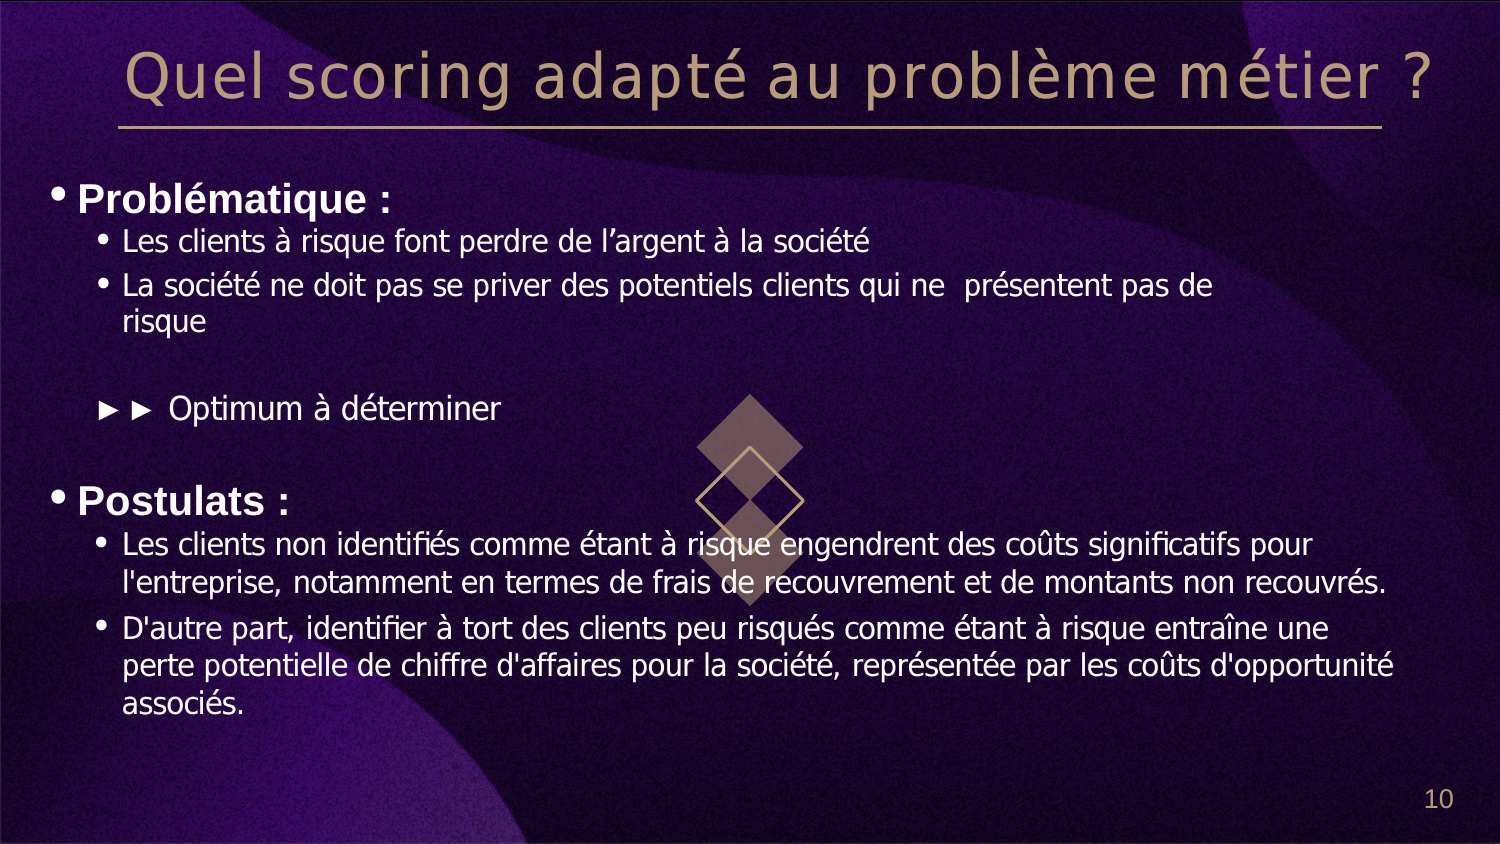

# Quel scoring adapté au problème métier ?
Problématique :
Les clients à risque font perdre de l’argent à la société
La société ne doit pas se priver des potentiels clients qui ne  présentent pas de risque

►► Optimum à déterminer

Postulats :
Les clients non identifiés comme étant à risque engendrent des coûts significatifs pour l'entreprise, notamment en termes de frais de recouvrement et de montants non recouvrés.
D'autre part, identifier à tort des clients peu risqués comme étant à risque entraîne une perte potentielle de chiffre d'affaires pour la société, représentée par les coûts d'opportunité associés.

10